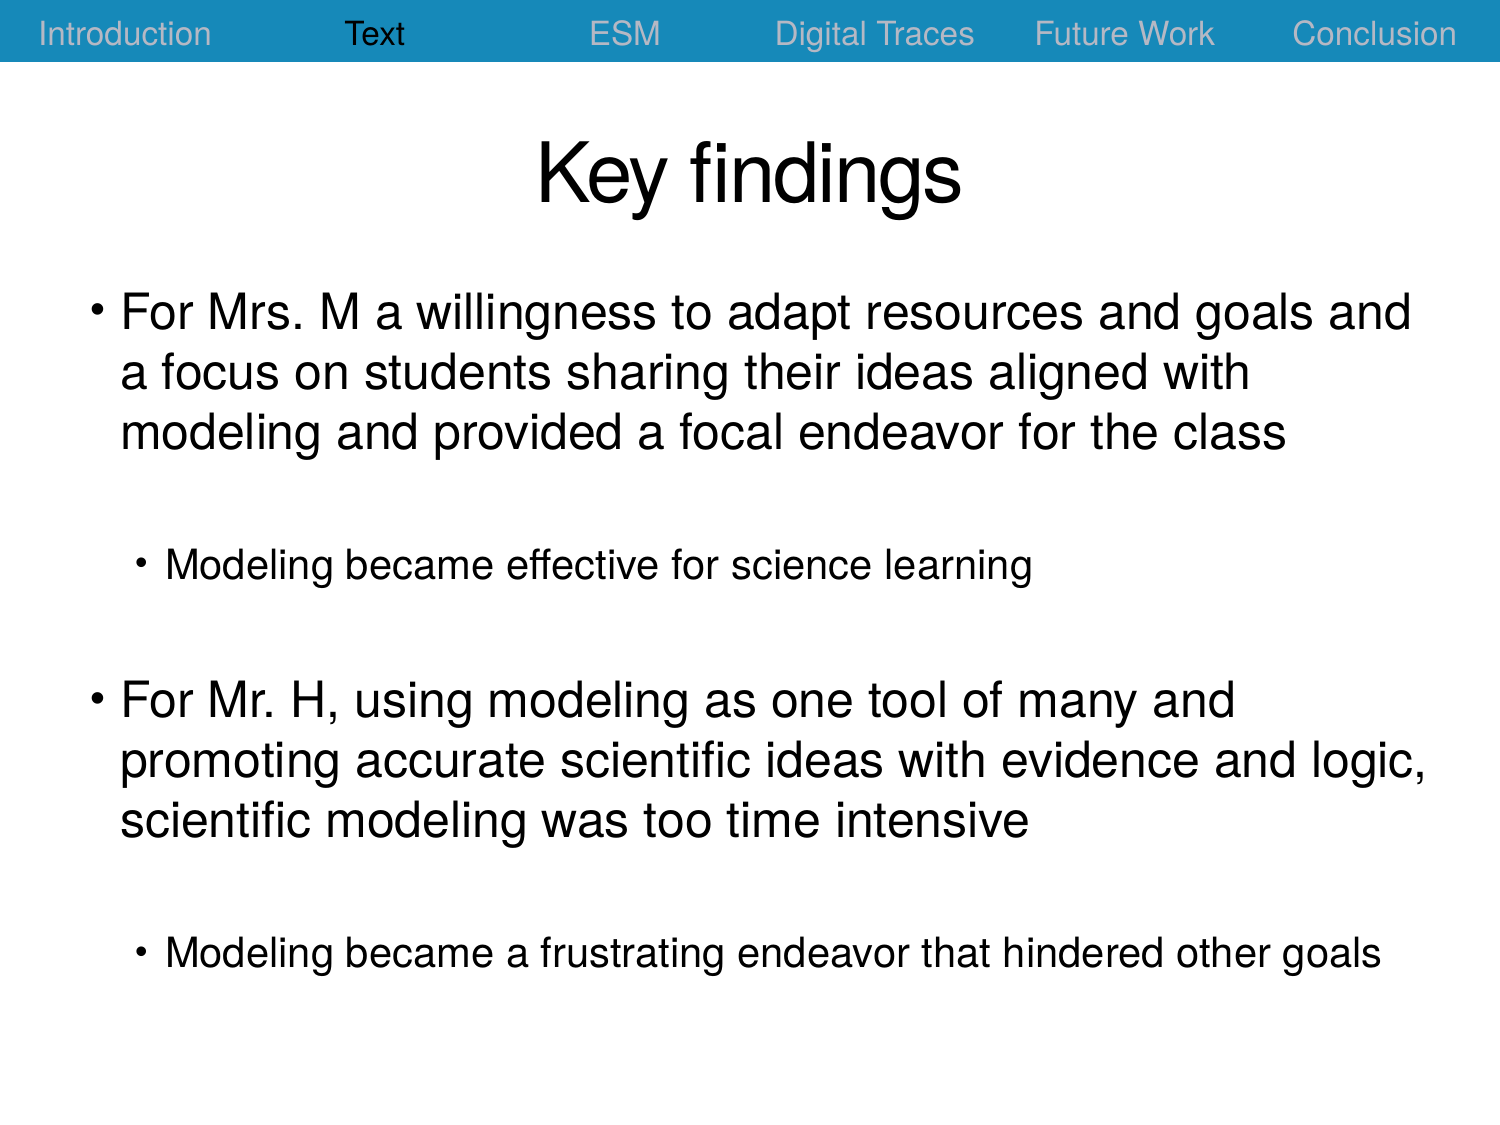

| Introduction | Text | ESM | Digital Traces | Future Work | Conclusion |
| --- | --- | --- | --- | --- | --- |
# Key findings
For Mrs. M a willingness to adapt resources and goals and a focus on students sharing their ideas aligned with modeling and provided a focal endeavor for the class

Modeling became effective for science learning

For Mr. H, using modeling as one tool of many and promoting accurate scientific ideas with evidence and logic, scientific modeling was too time intensive

Modeling became a frustrating endeavor that hindered other goals